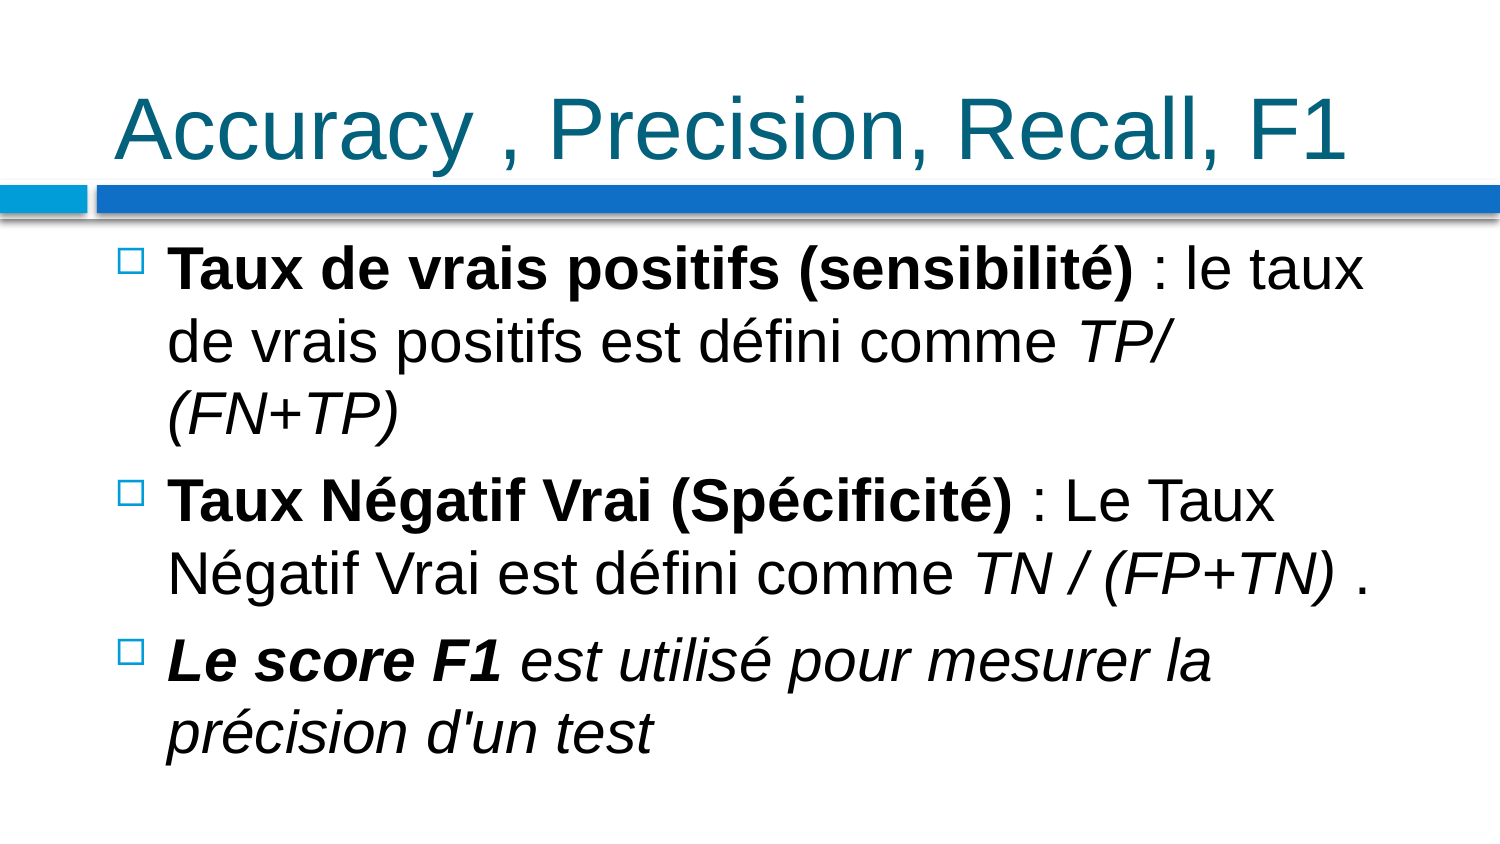

# Accuracy , Precision, Recall, F1
Taux de vrais positifs (sensibilité) : le taux de vrais positifs est défini comme TP/ (FN+TP)
Taux Négatif Vrai (Spécificité) : Le Taux Négatif Vrai est défini comme TN / (FP+TN) .
Le score F1 est utilisé pour mesurer la précision d'un test